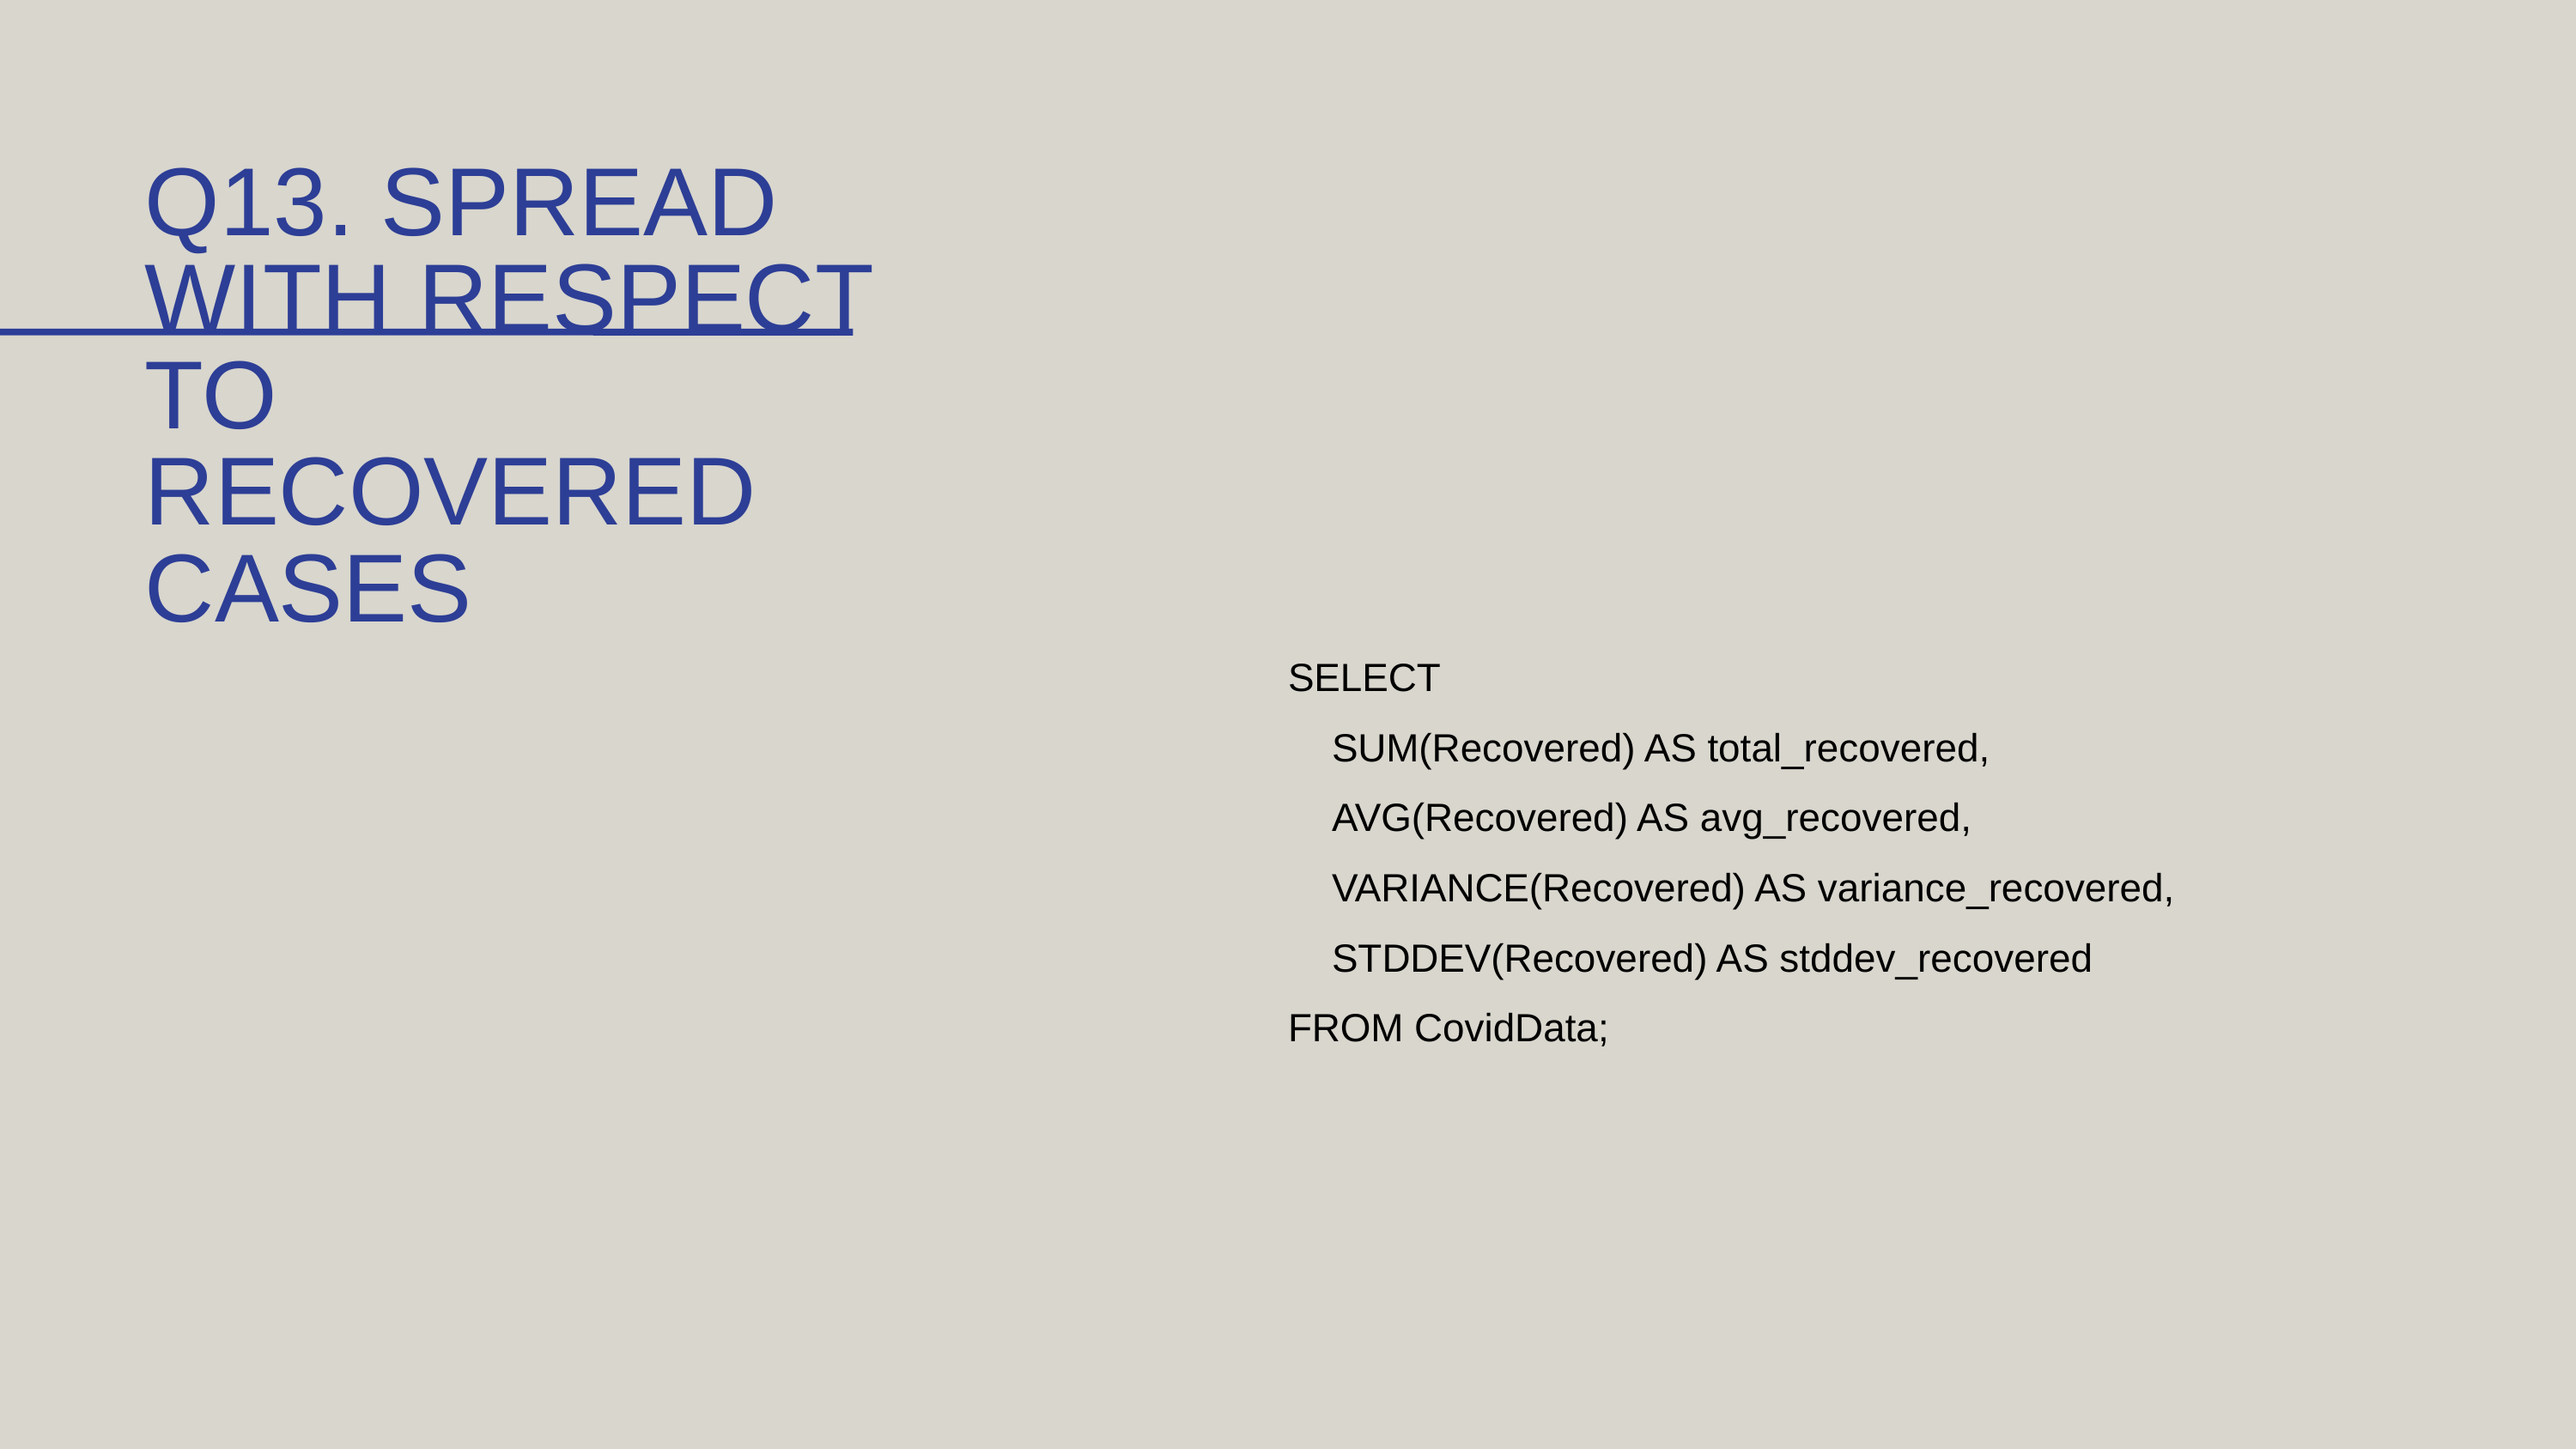

Q13. SPREAD WITH RESPECT TO RECOVERED CASES

SELECT
    SUM(Recovered) AS total_recovered,
    AVG(Recovered) AS avg_recovered,
    VARIANCE(Recovered) AS variance_recovered,
    STDDEV(Recovered) AS stddev_recovered
FROM CovidData;